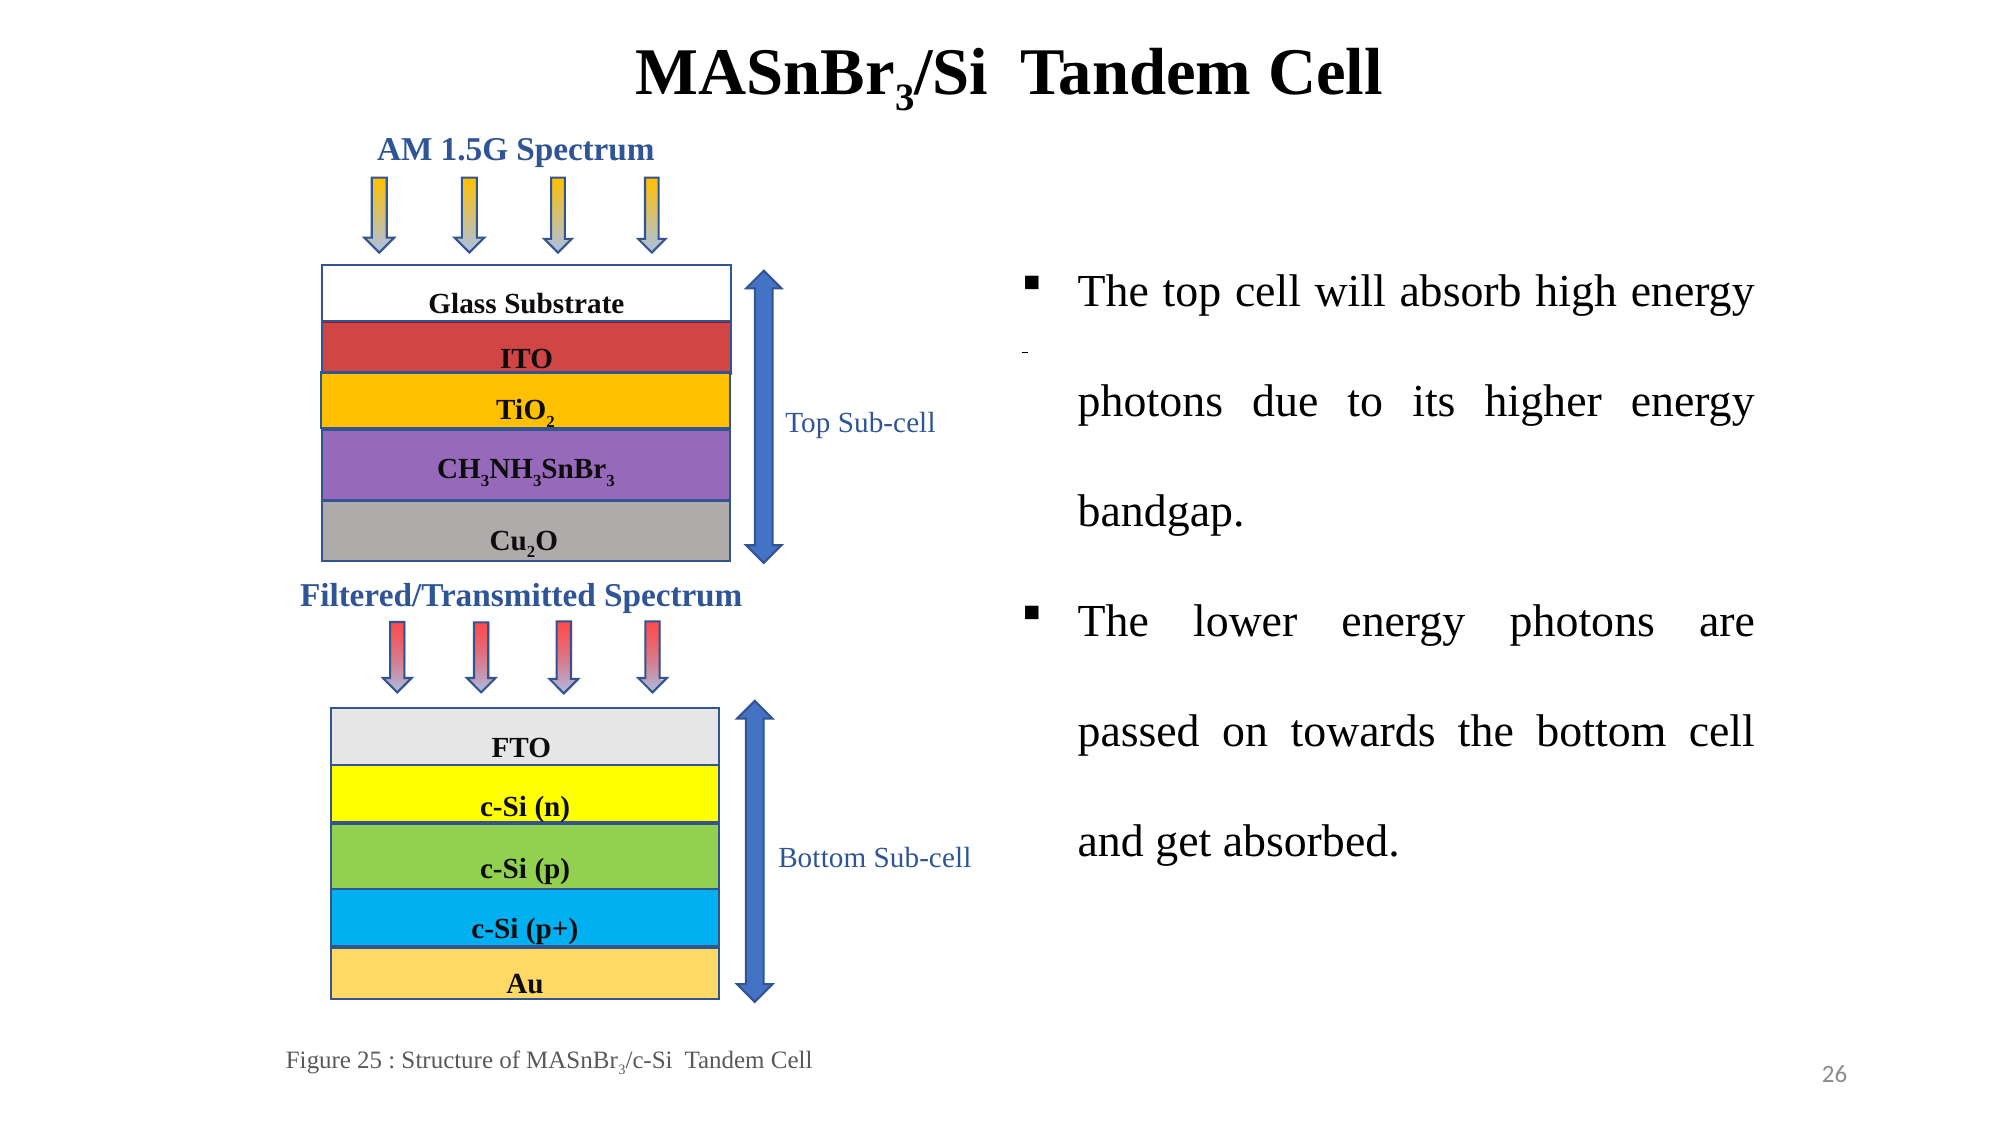

# MASnBr3/Si  Tandem Cell
AM 1.5G Spectrum

The top cell will absorb high energy photons due to its higher energy bandgap.
The lower energy photons are passed on towards the bottom cell and get absorbed.
Glass Substrate
ITO

TiO2
 Top Sub-cell

CH3NH3SnBr3

Cu2O
Filtered/Transmitted Spectrum

FTO
c-Si (n)
c-Si (p)
Bottom Sub-cell

c-Si (p+)
Au
Figure 25 : Structure of MASnBr3/c-Si  Tandem Cell
26